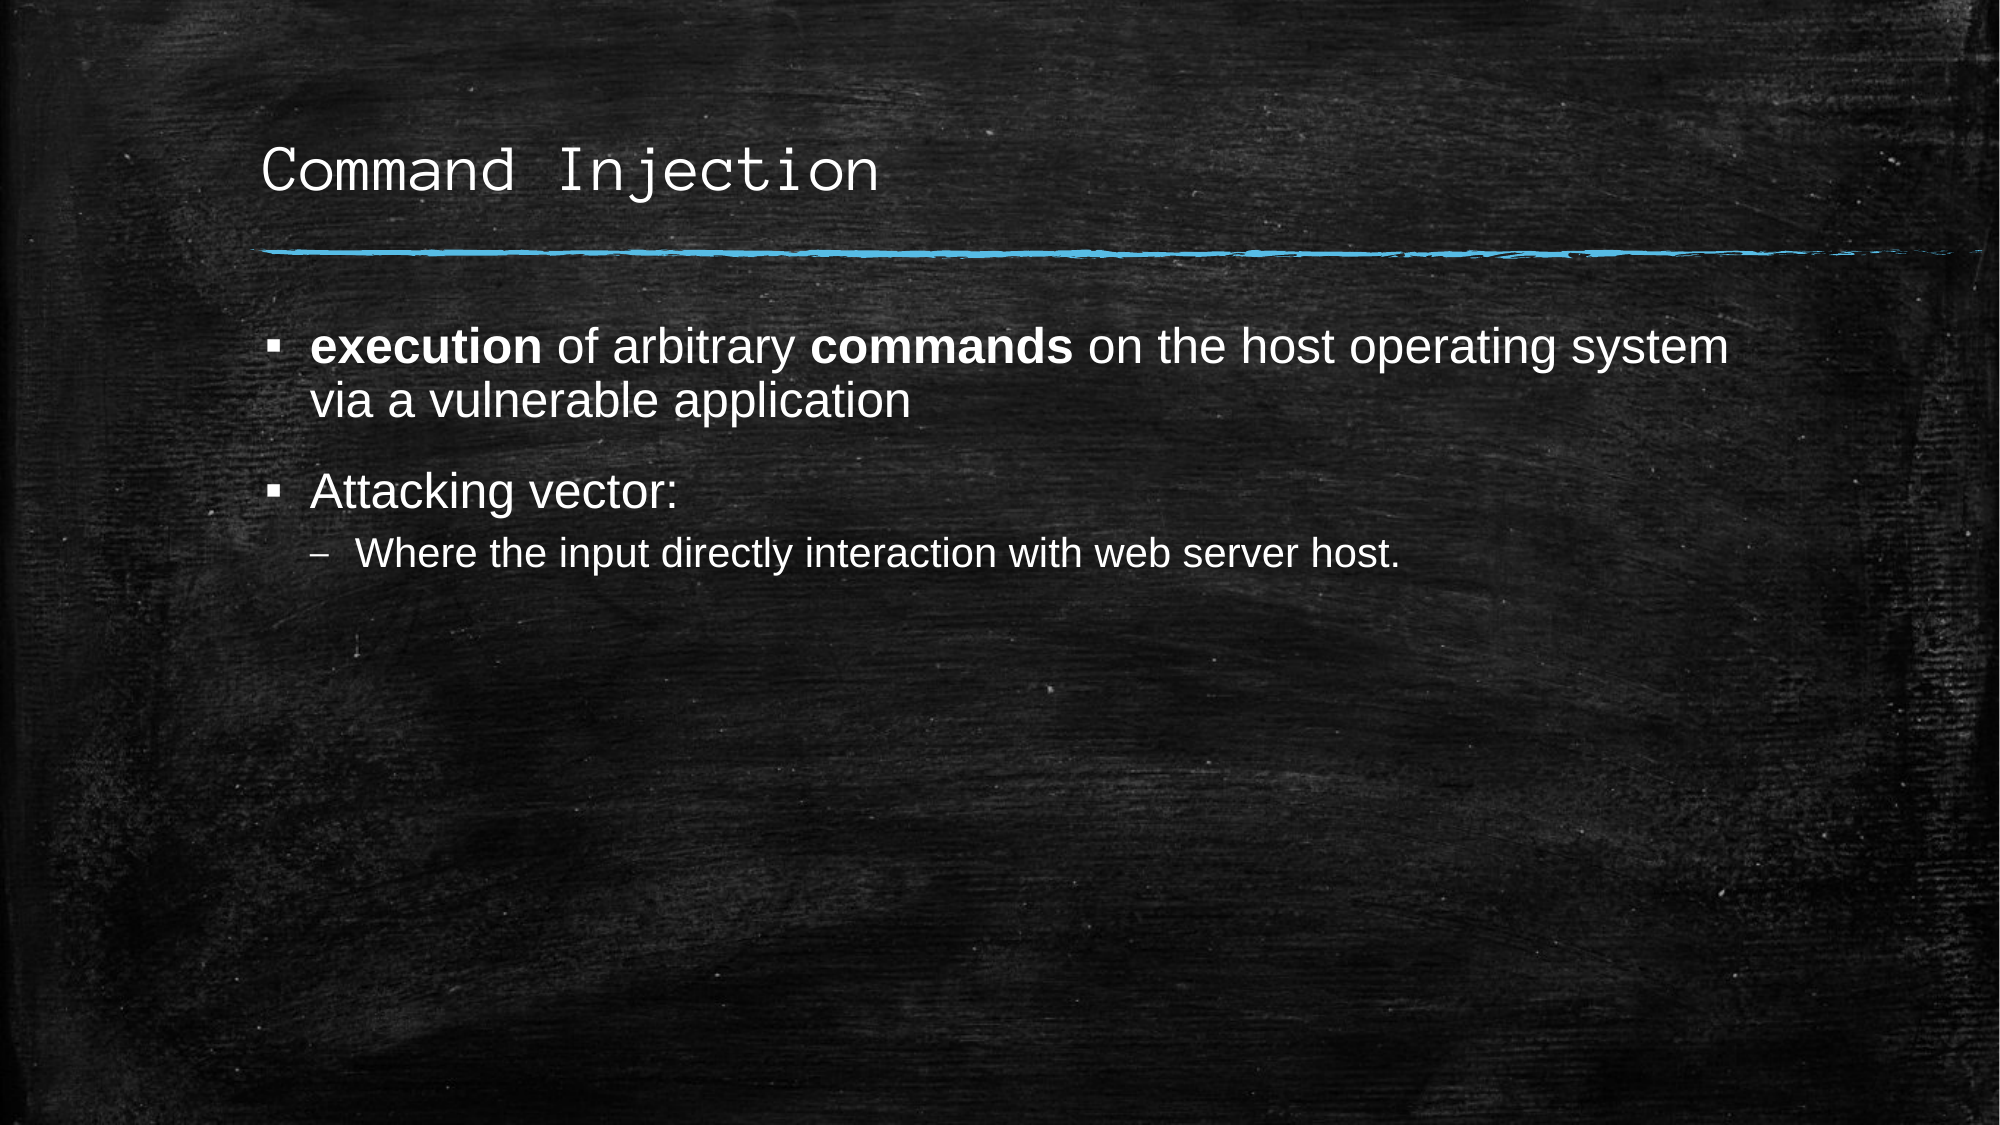

# Command Injection
execution of arbitrary commands on the host operating system via a vulnerable application
Attacking vector:
Where the input directly interaction with web server host.